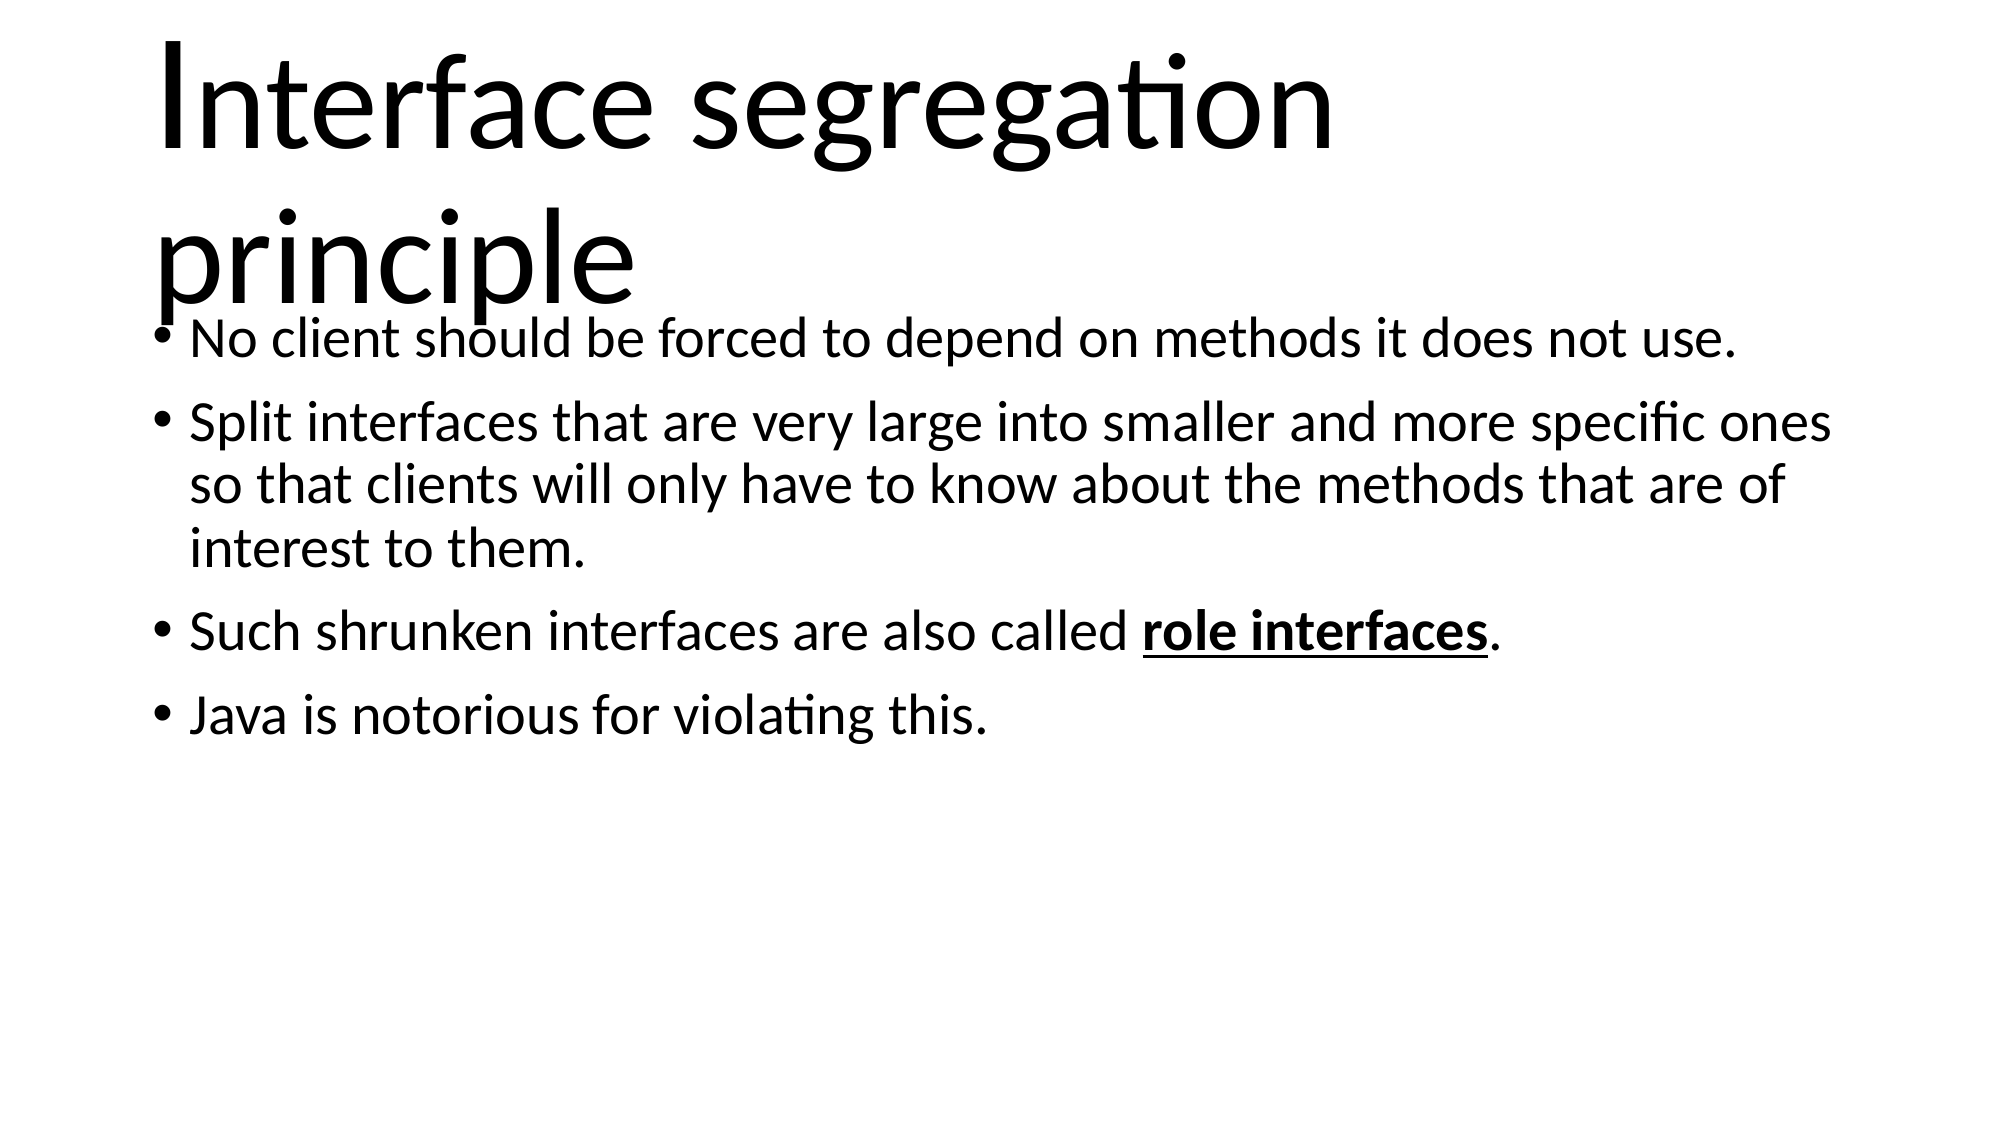

# Interface segregation principle
No client should be forced to depend on methods it does not use.
Split interfaces that are very large into smaller and more specific ones so that clients will only have to know about the methods that are of interest to them.
Such shrunken interfaces are also called role interfaces.
Java is notorious for violating this.